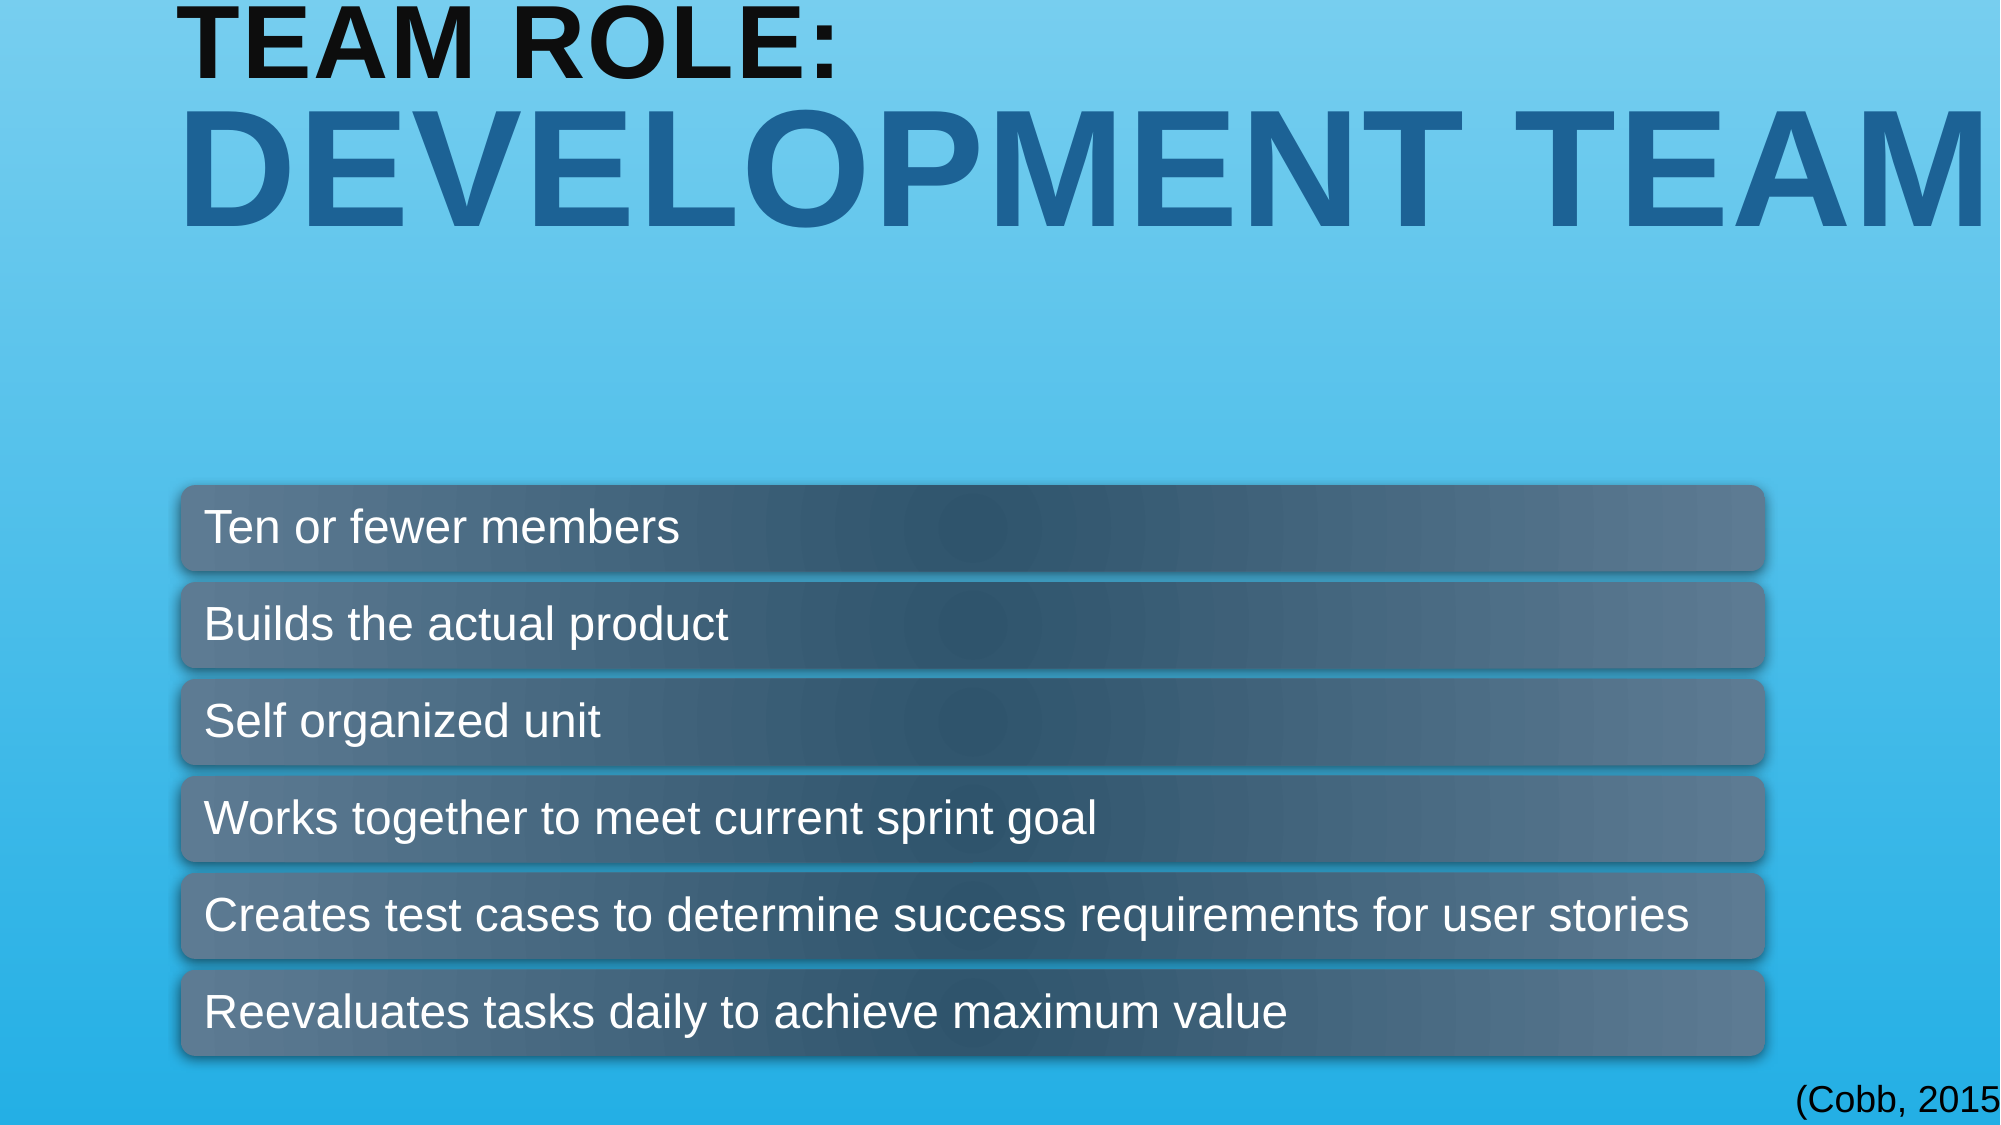

# Team Role: Development Team
Ten or fewer members
Builds the actual product
Self organized unit
Works together to meet current sprint goal
Creates test cases to determine success requirements for user stories
Reevaluates tasks daily to achieve maximum value
(Cobb, 2015)